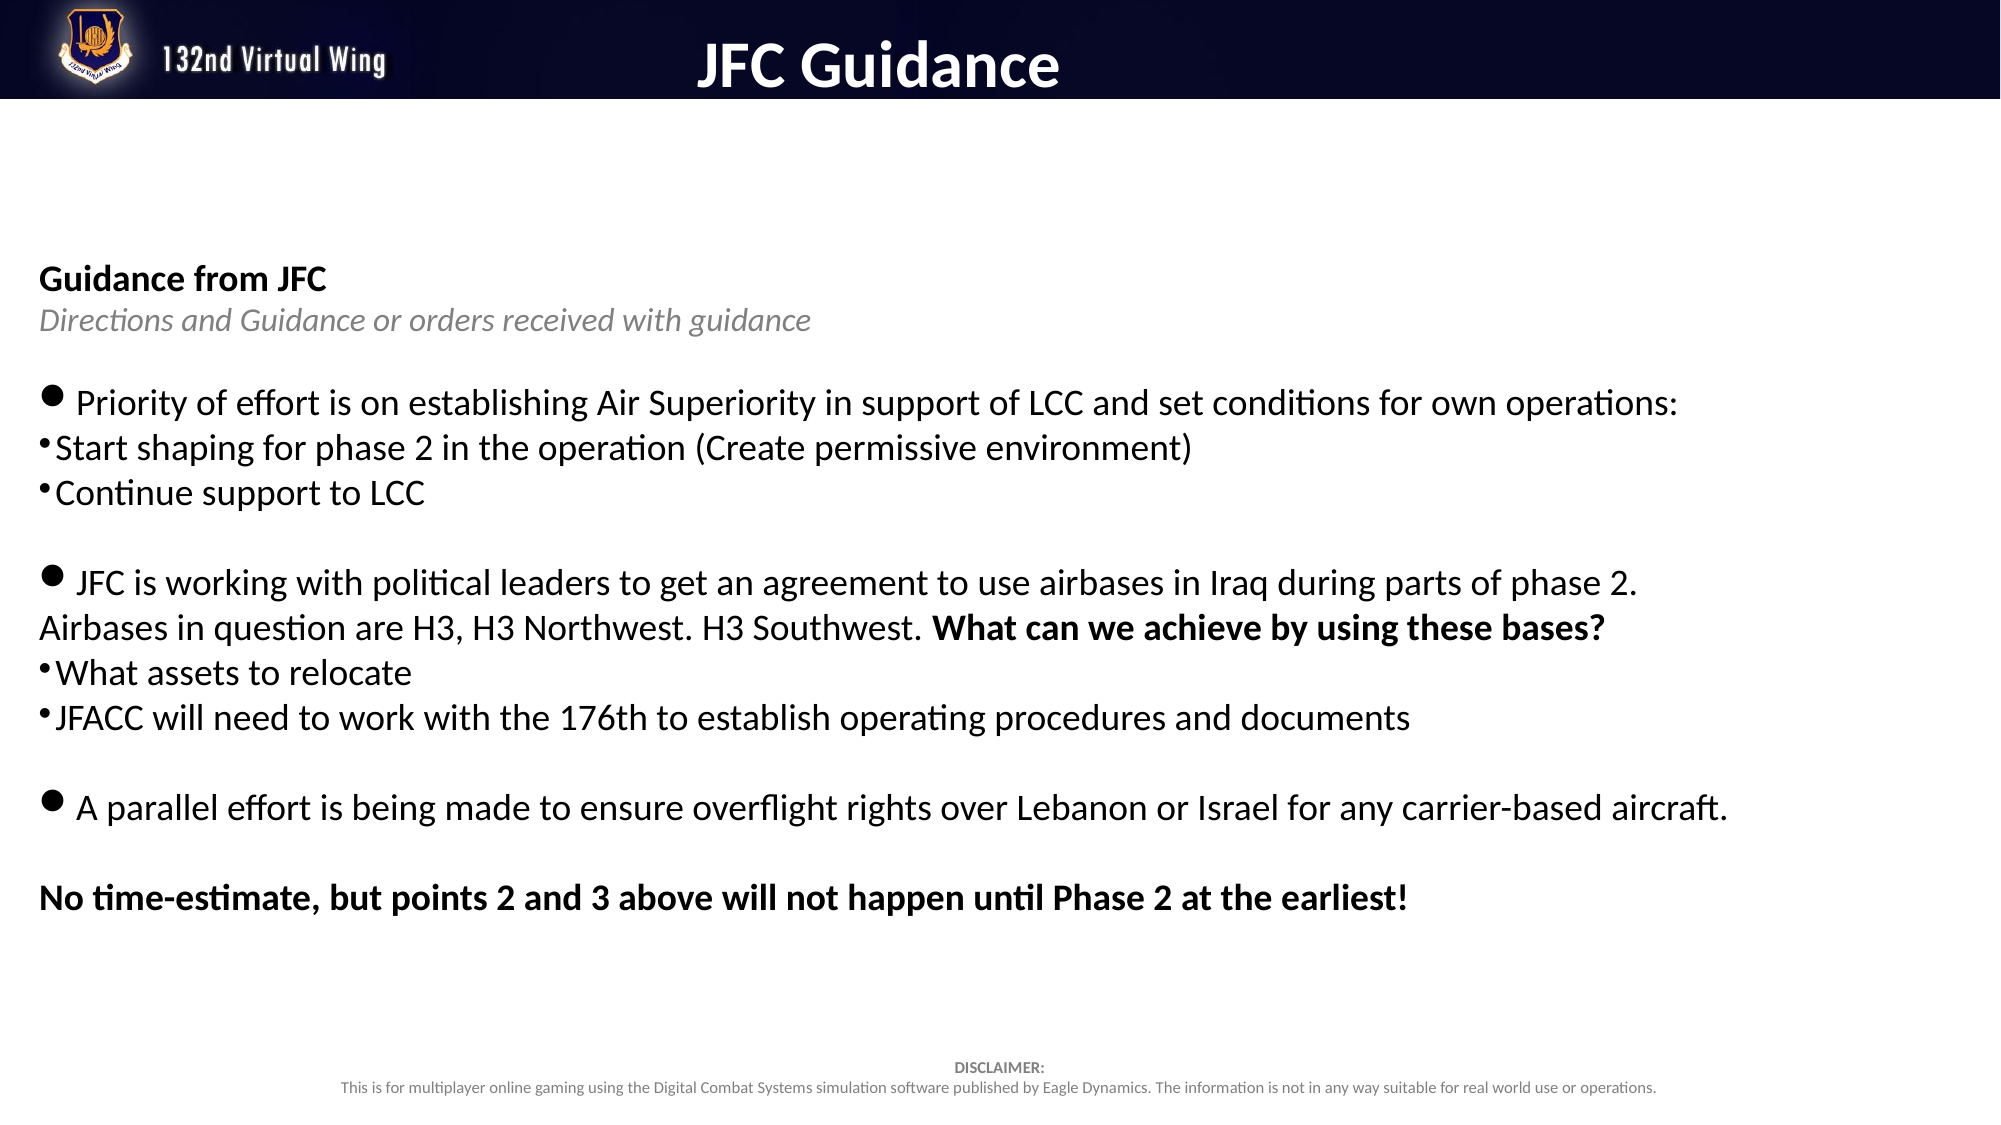

JFC Guidance
Guidance from JFC
Directions and Guidance or orders received with guidance

Priority of effort is on establishing Air Superiority in support of LCC and set conditions for own operations:
Start shaping for phase 2 in the operation (Create permissive environment)
Continue support to LCC

JFC is working with political leaders to get an agreement to use airbases in Iraq during parts of phase 2.
Airbases in question are H3, H3 Northwest. H3 Southwest. What can we achieve by using these bases?
What assets to relocate
JFACC will need to work with the 176th to establish operating procedures and documents

A parallel effort is being made to ensure overflight rights over Lebanon or Israel for any carrier-based aircraft.

No time-estimate, but points 2 and 3 above will not happen until Phase 2 at the earliest!

DISCLAIMER:
This is for multiplayer online gaming using the Digital Combat Systems simulation software published by Eagle Dynamics. The information is not in any way suitable for real world use or operations.